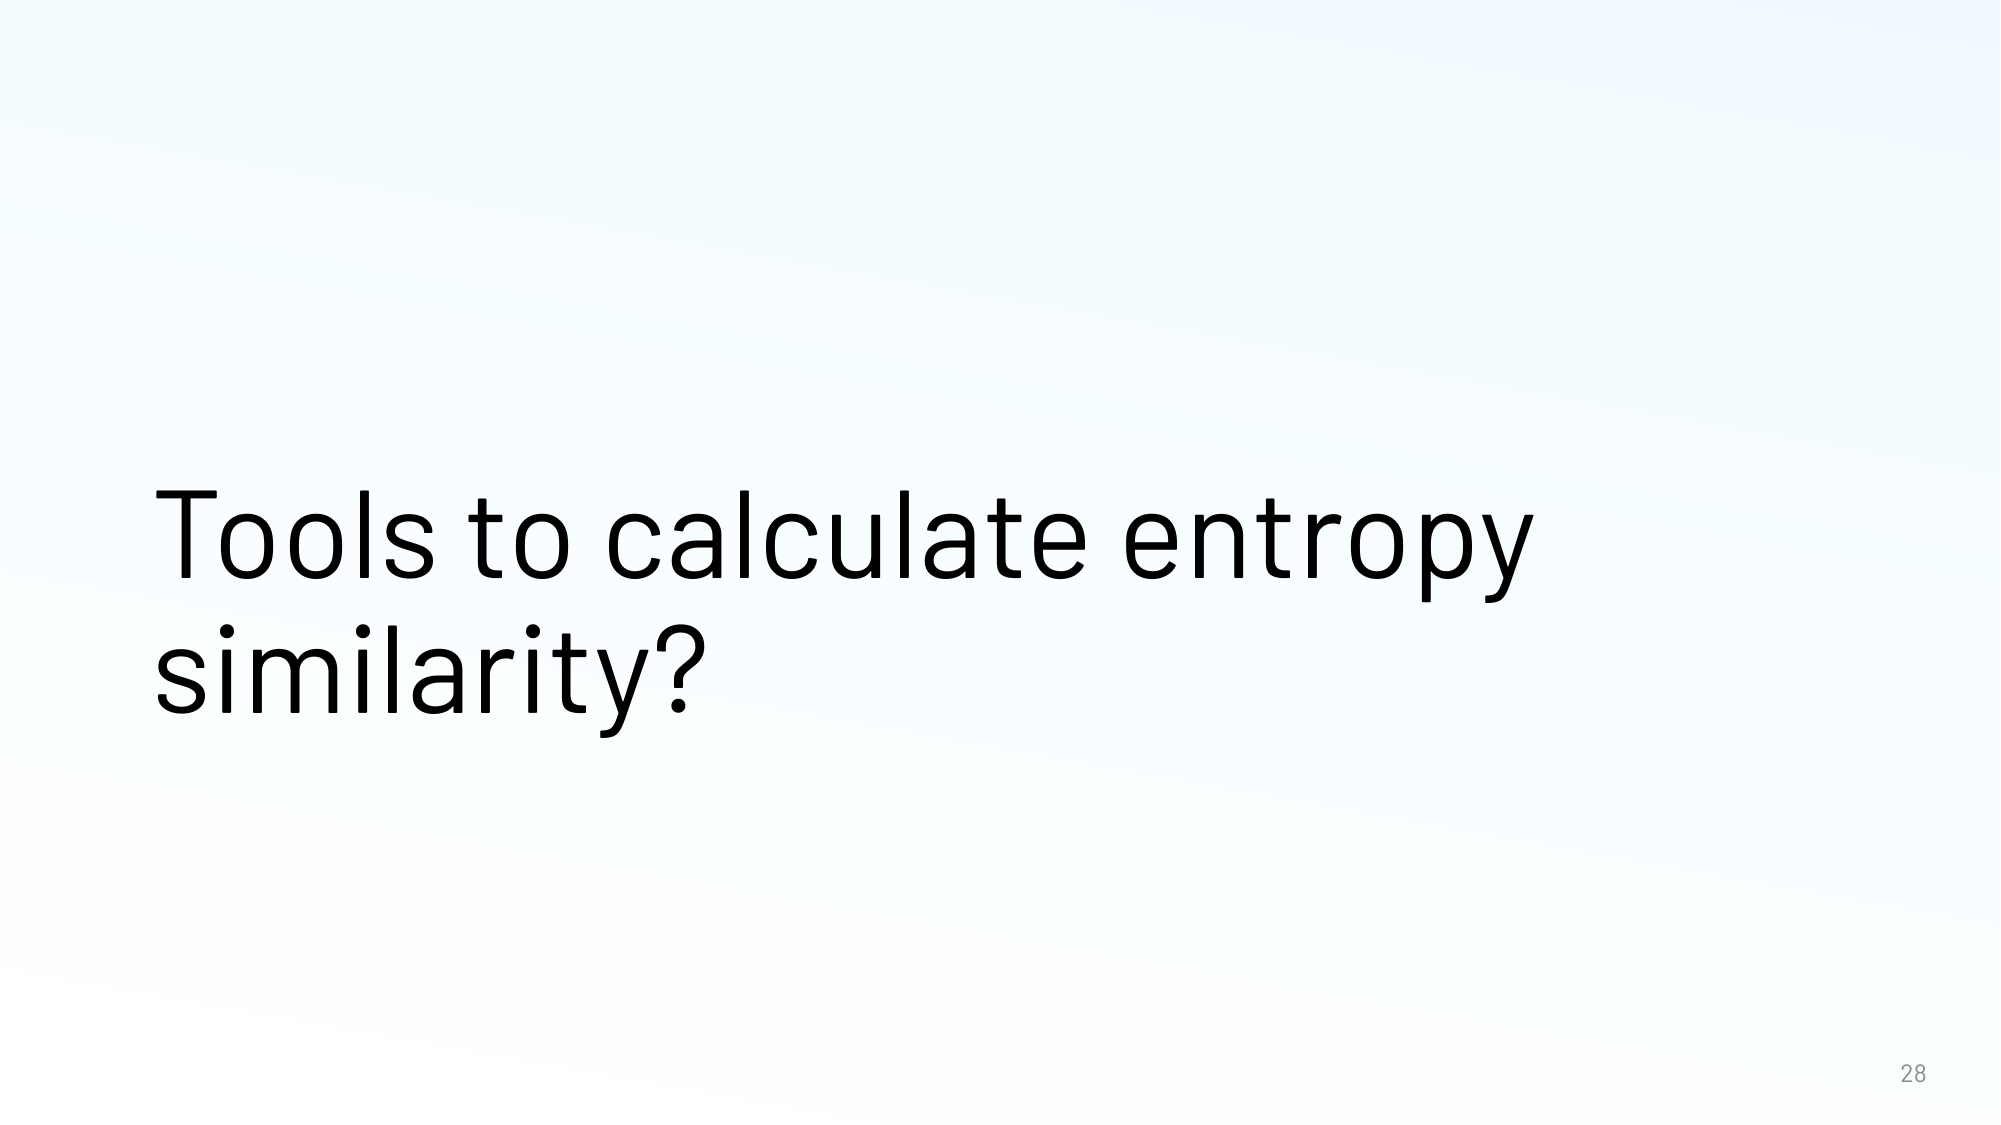

# Tools to calculate entropy similarity?

28